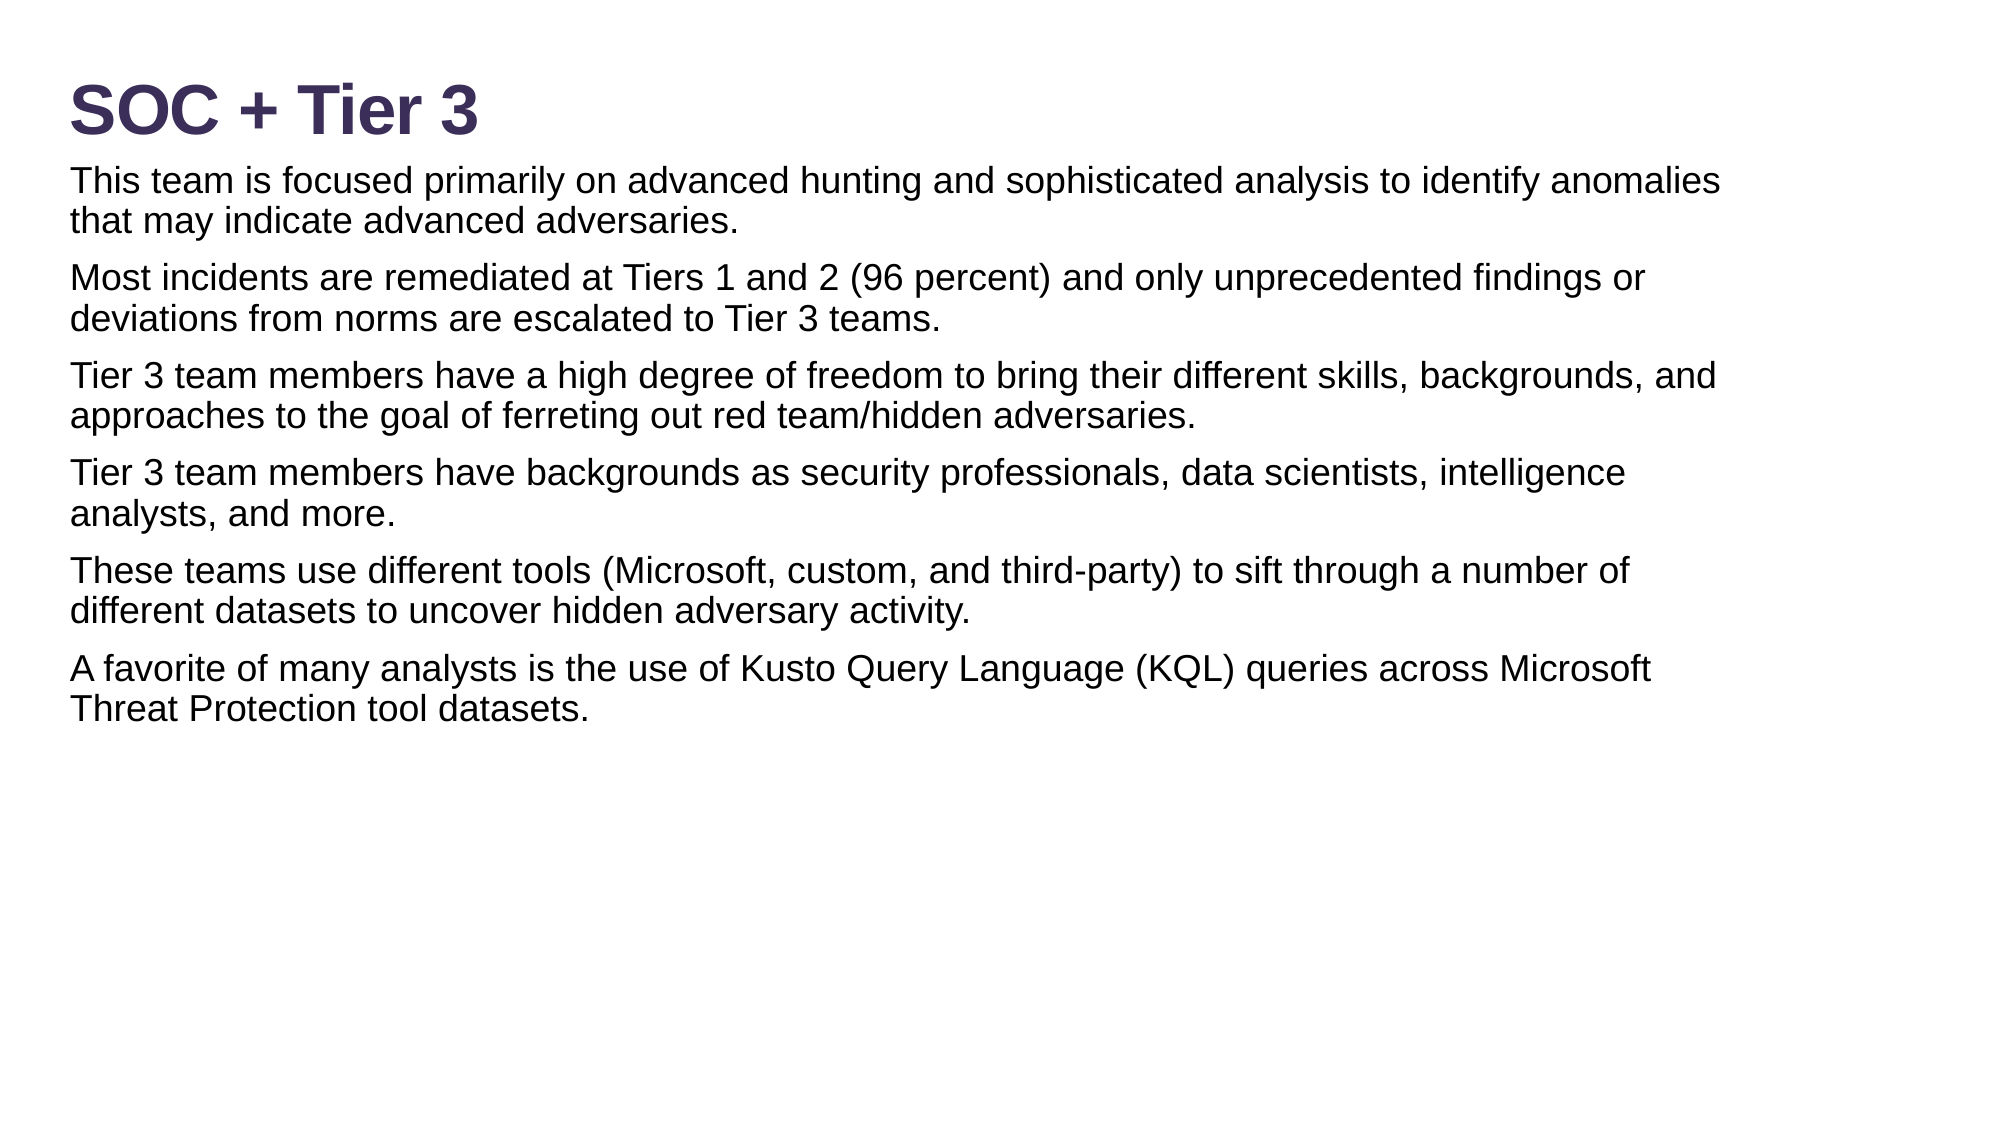

# SOC + Tier 3
This team is focused primarily on advanced hunting and sophisticated analysis to identify anomalies that may indicate advanced adversaries.
Most incidents are remediated at Tiers 1 and 2 (96 percent) and only unprecedented findings or deviations from norms are escalated to Tier 3 teams.
Tier 3 team members have a high degree of freedom to bring their different skills, backgrounds, and approaches to the goal of ferreting out red team/hidden adversaries.
Tier 3 team members have backgrounds as security professionals, data scientists, intelligence analysts, and more.
These teams use different tools (Microsoft, custom, and third-party) to sift through a number of different datasets to uncover hidden adversary activity.
A favorite of many analysts is the use of Kusto Query Language (KQL) queries across Microsoft Threat Protection tool datasets.